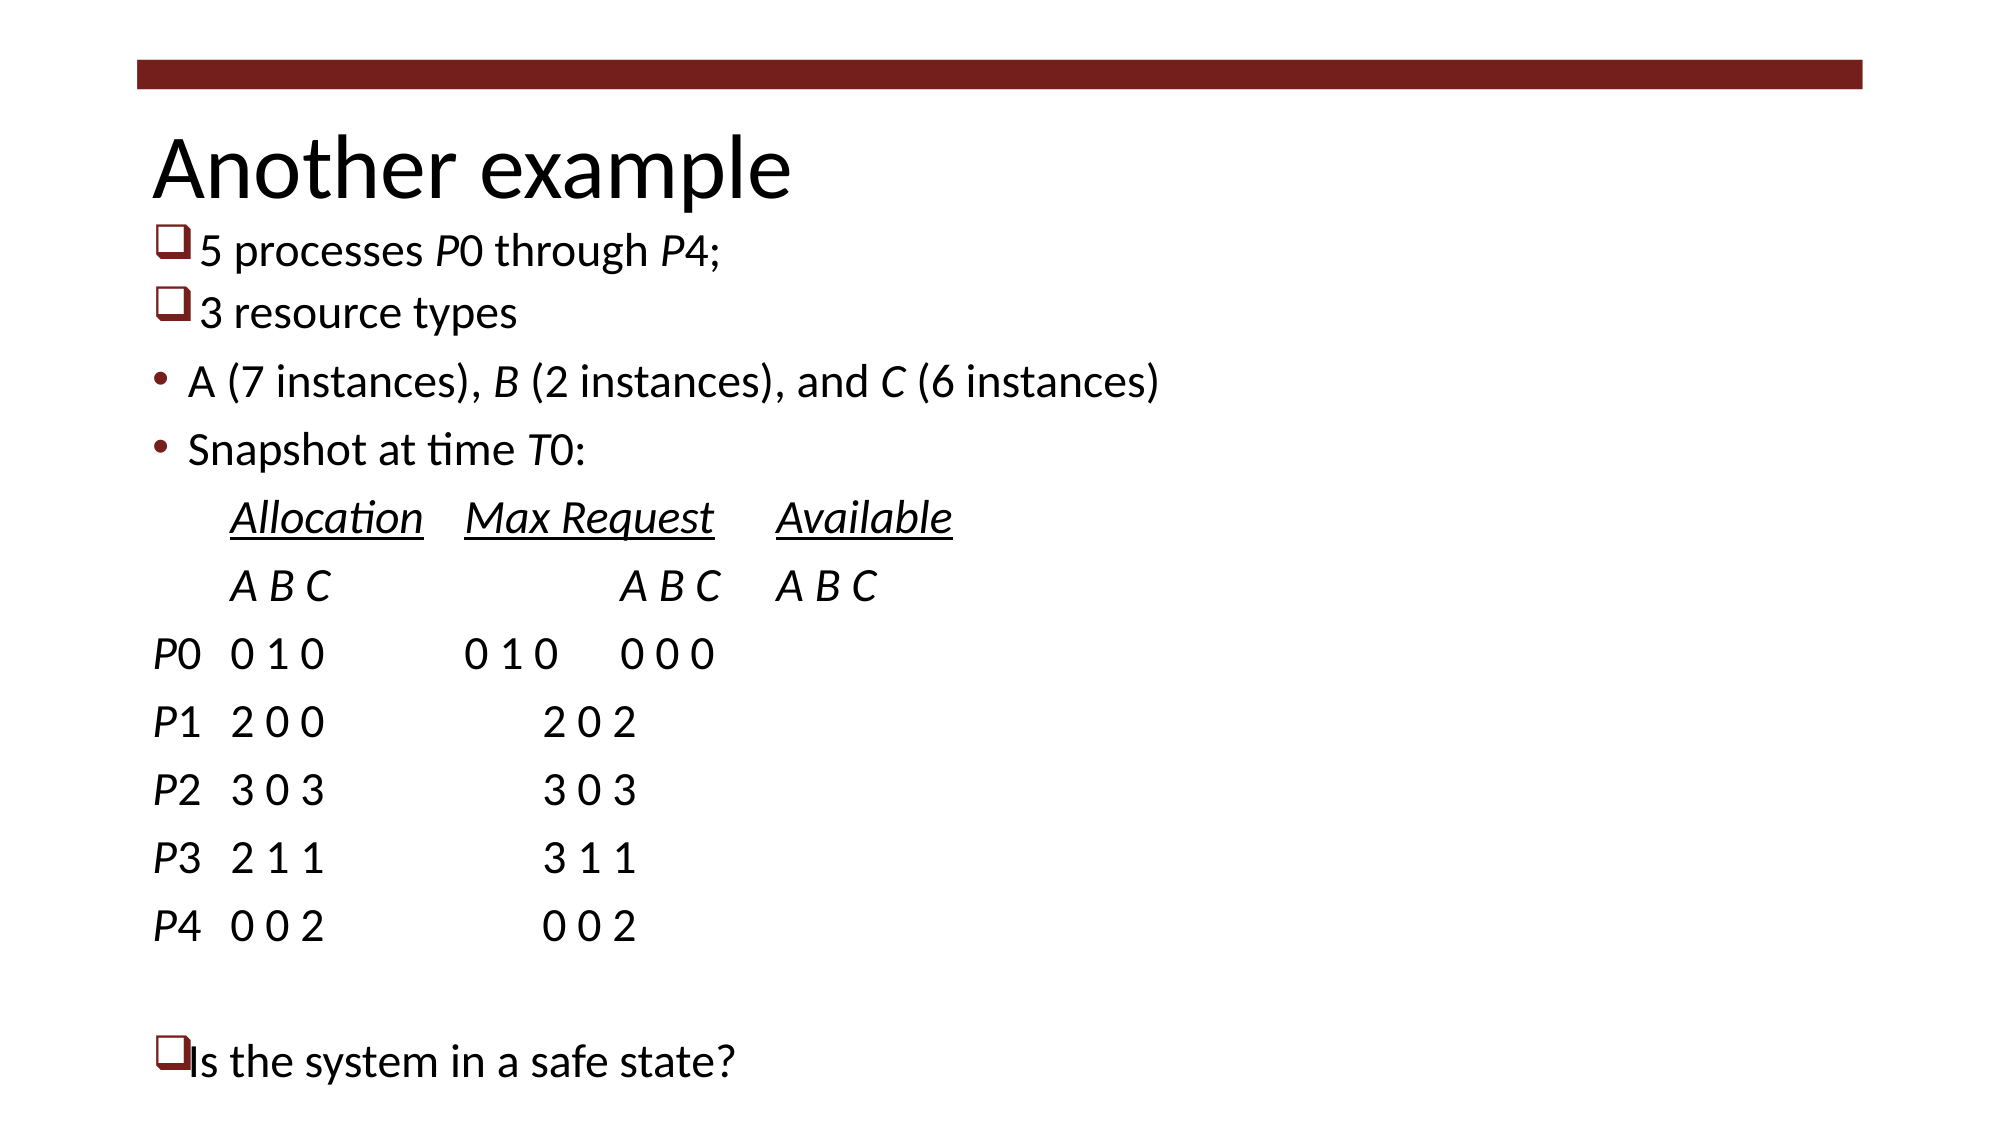

# Another example
 5 processes P0 through P4;
 3 resource types
A (7 instances), B (2 instances), and C (6 instances)
Snapshot at time T0:
	Allocation		Max Request		Available
	A B C 	          		A B C    			A B C
P0	0 1 0             		0 1 0 			0 0 0
P1 	2 0 0 	      	     	2 0 2
P2	3 0 3           	   	3 0 3
P3 	2 1 1 	     	      	3 1 1
P4 	0 0 2 	      	     	0 0 2

Is the system in a safe state?